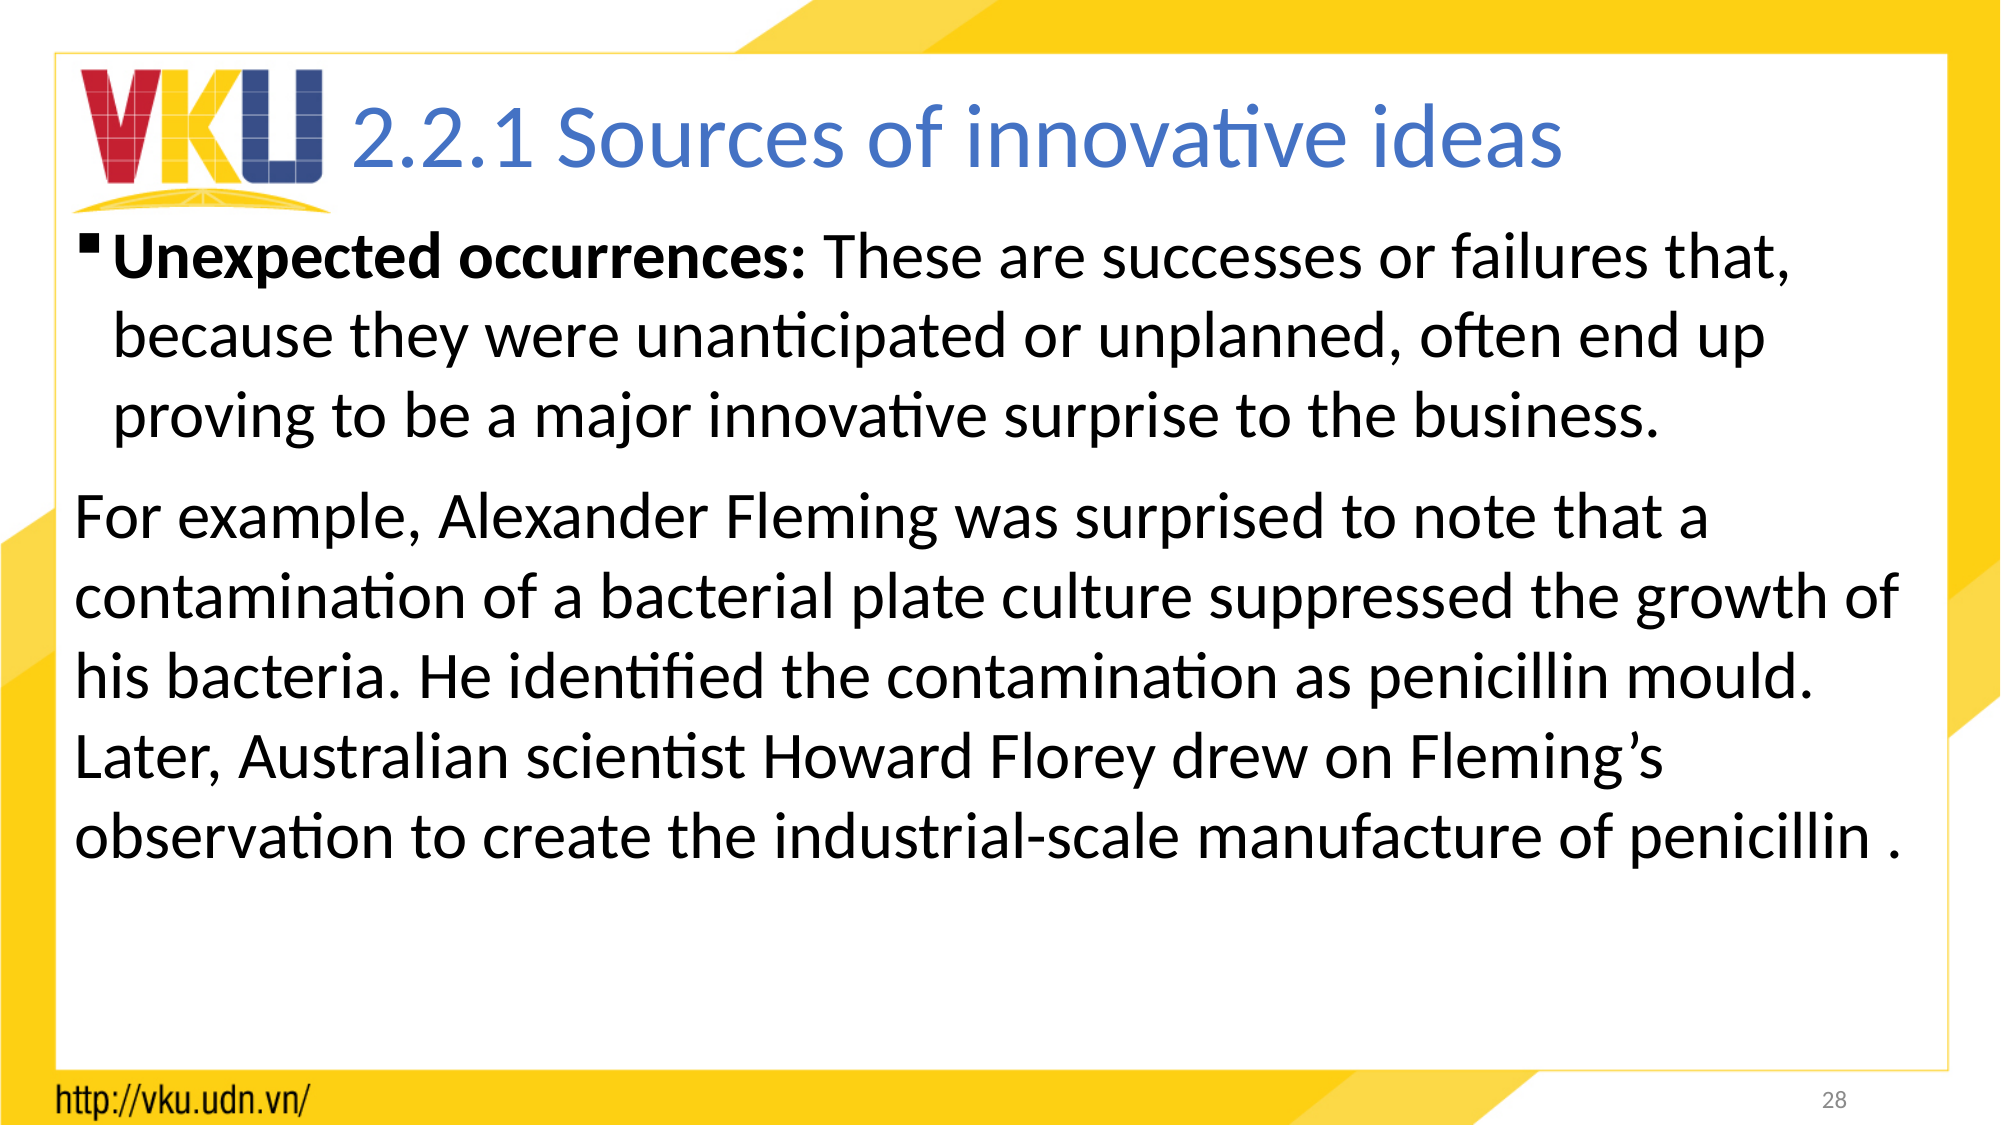

# 2.2.1 Sources of innovative ideas
Unexpected occurrences: These are successes or failures that, because they were unanticipated or unplanned, often end up proving to be a major innovative surprise to the business.
For example, Alexander Fleming was surprised to note that a contamination of a bacterial plate culture suppressed the growth of his bacteria. He identified the contamination as penicillin mould. Later, Australian scientist Howard Florey drew on Fleming’s observation to create the industrial-scale manufacture of penicillin .
28